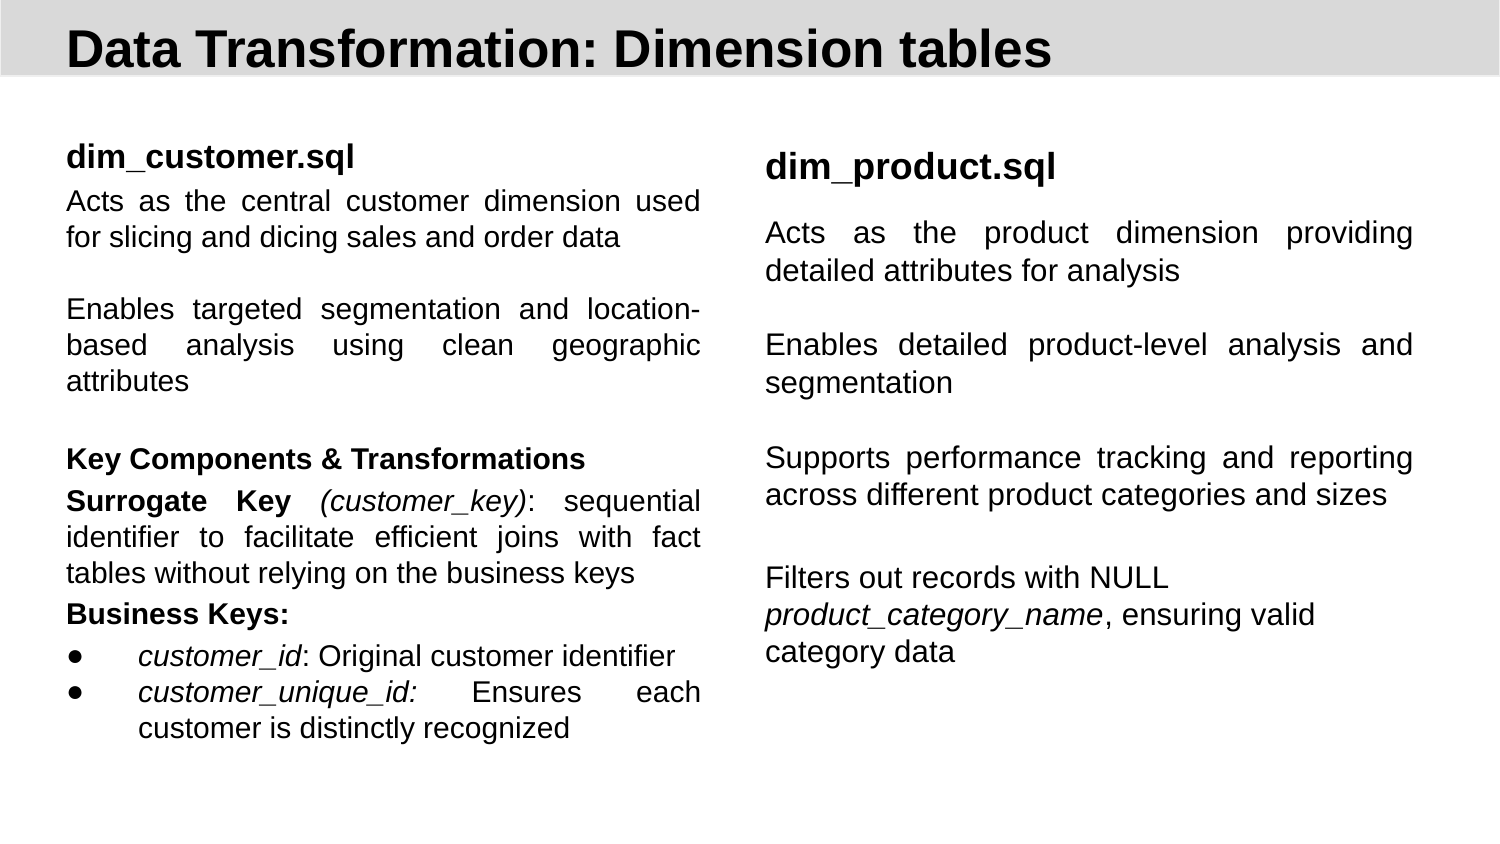

# Data Transformation: Dimension tables

dim_customer.sql
Acts as the central customer dimension used for slicing and dicing sales and order data

Enables targeted segmentation and location-based analysis using clean geographic attributes

Key Components & Transformations
Surrogate Key (customer_key): sequential identifier to facilitate efficient joins with fact tables without relying on the business keys
Business Keys:
customer_id: Original customer identifier
customer_unique_id: Ensures each customer is distinctly recognized
dim_product.sql
Acts as the product dimension providing detailed attributes for analysis

Enables detailed product-level analysis and segmentation
Supports performance tracking and reporting across different product categories and sizes

Filters out records with NULL product_category_name, ensuring valid category data